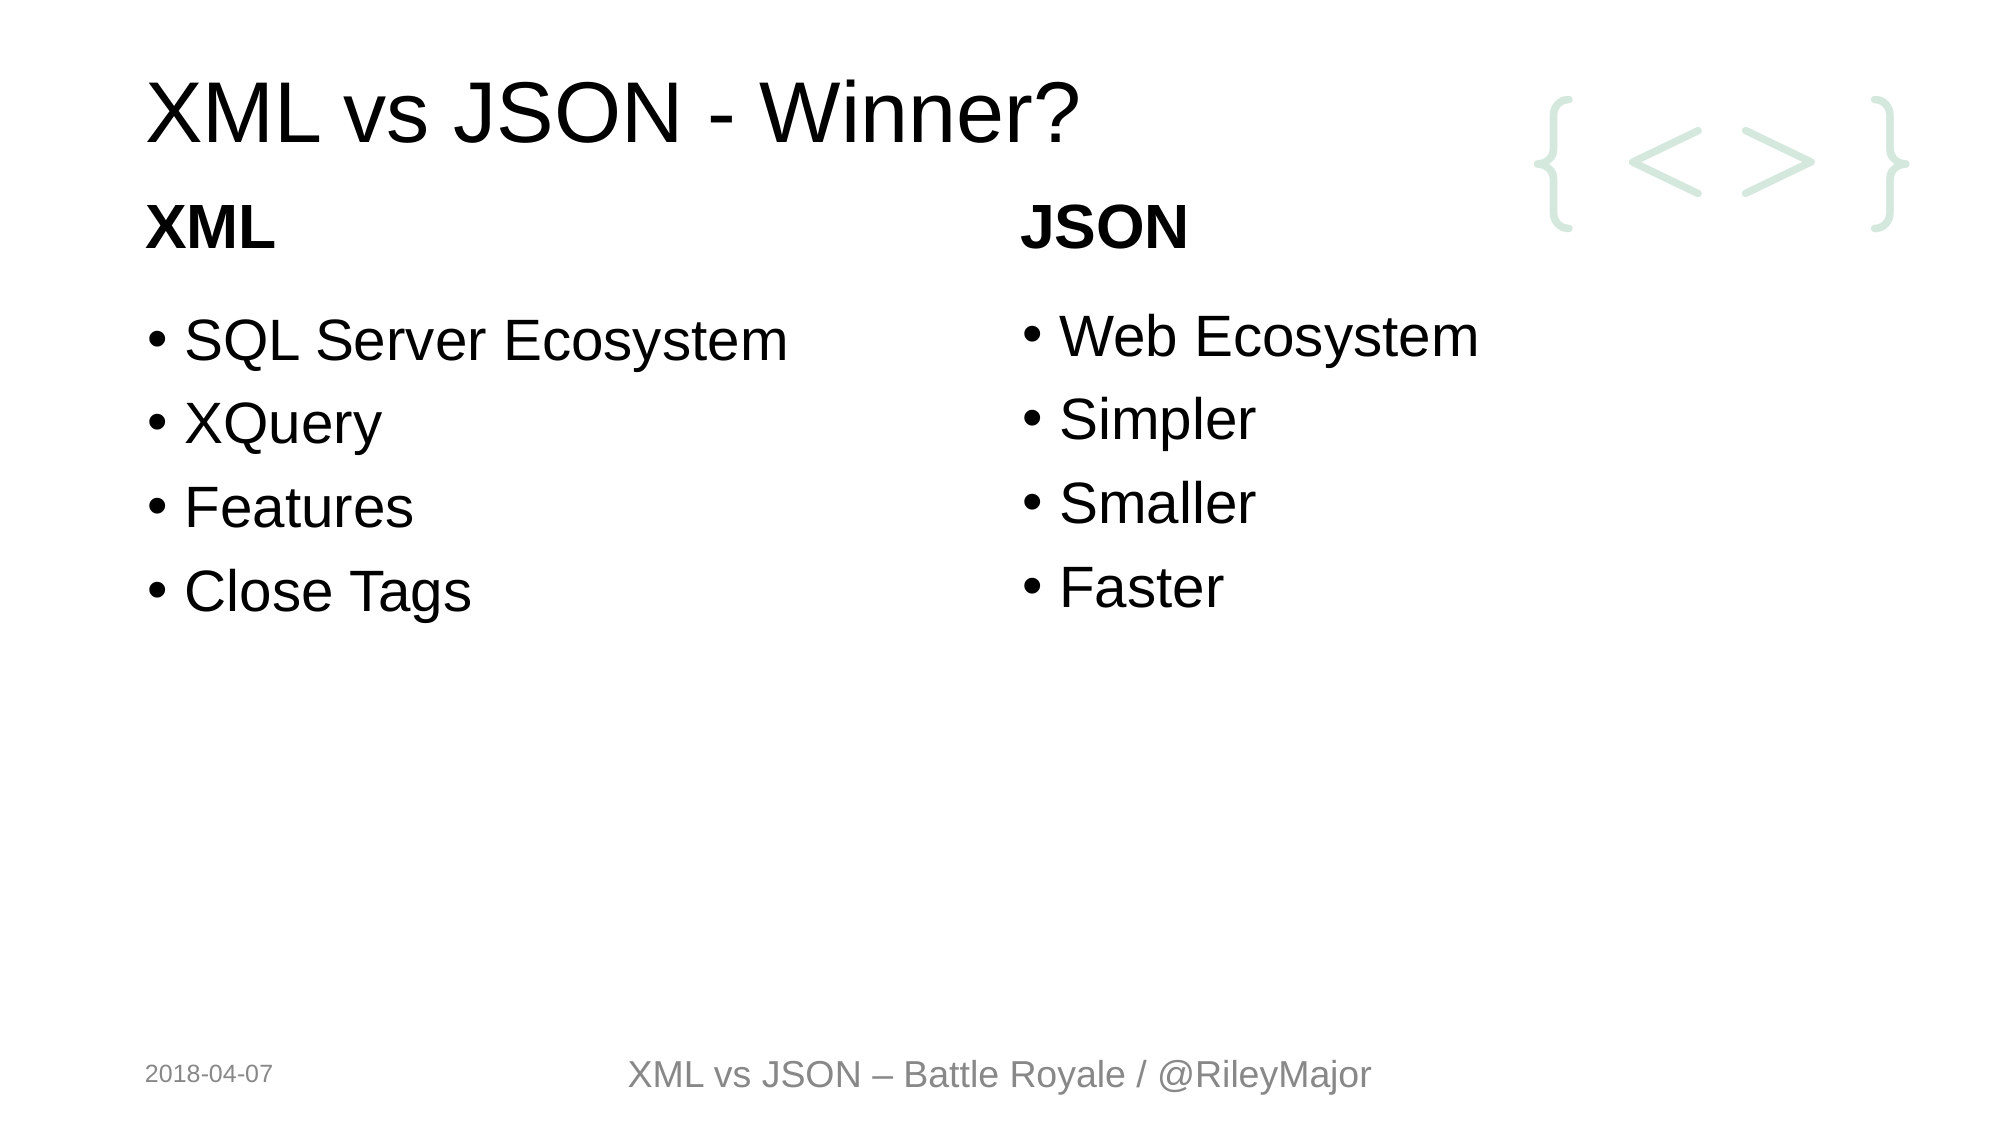

# XML vs JSON - Winner?
XML
JSON
Web Ecosystem
Simpler
Smaller
Faster
SQL Server Ecosystem
XQuery
Features
Close Tags
63